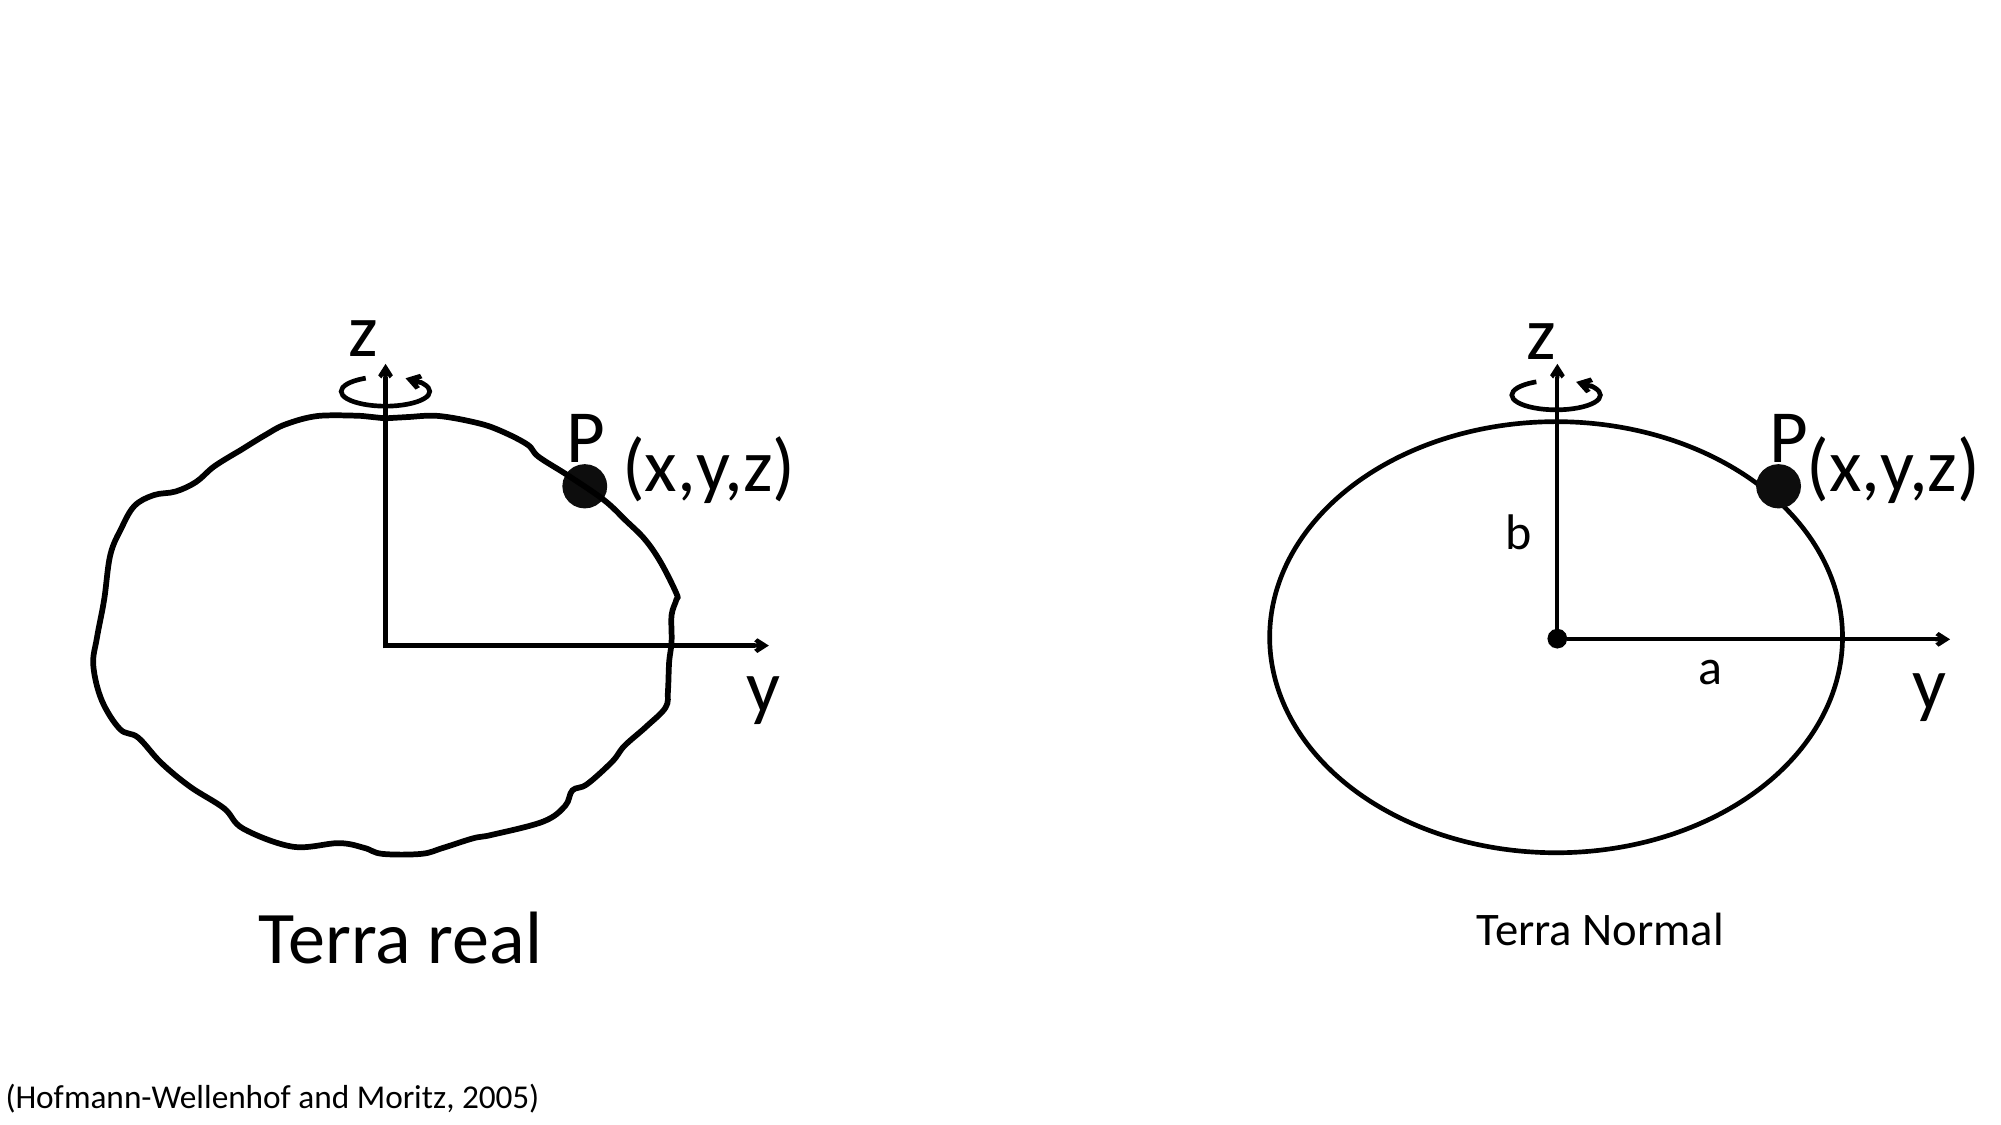

z
z

P
P

(x,y,z)
(x,y,z)

b

a
y
y

Terra Normal
Terra real
(Hofmann-Wellenhof and Moritz, 2005)